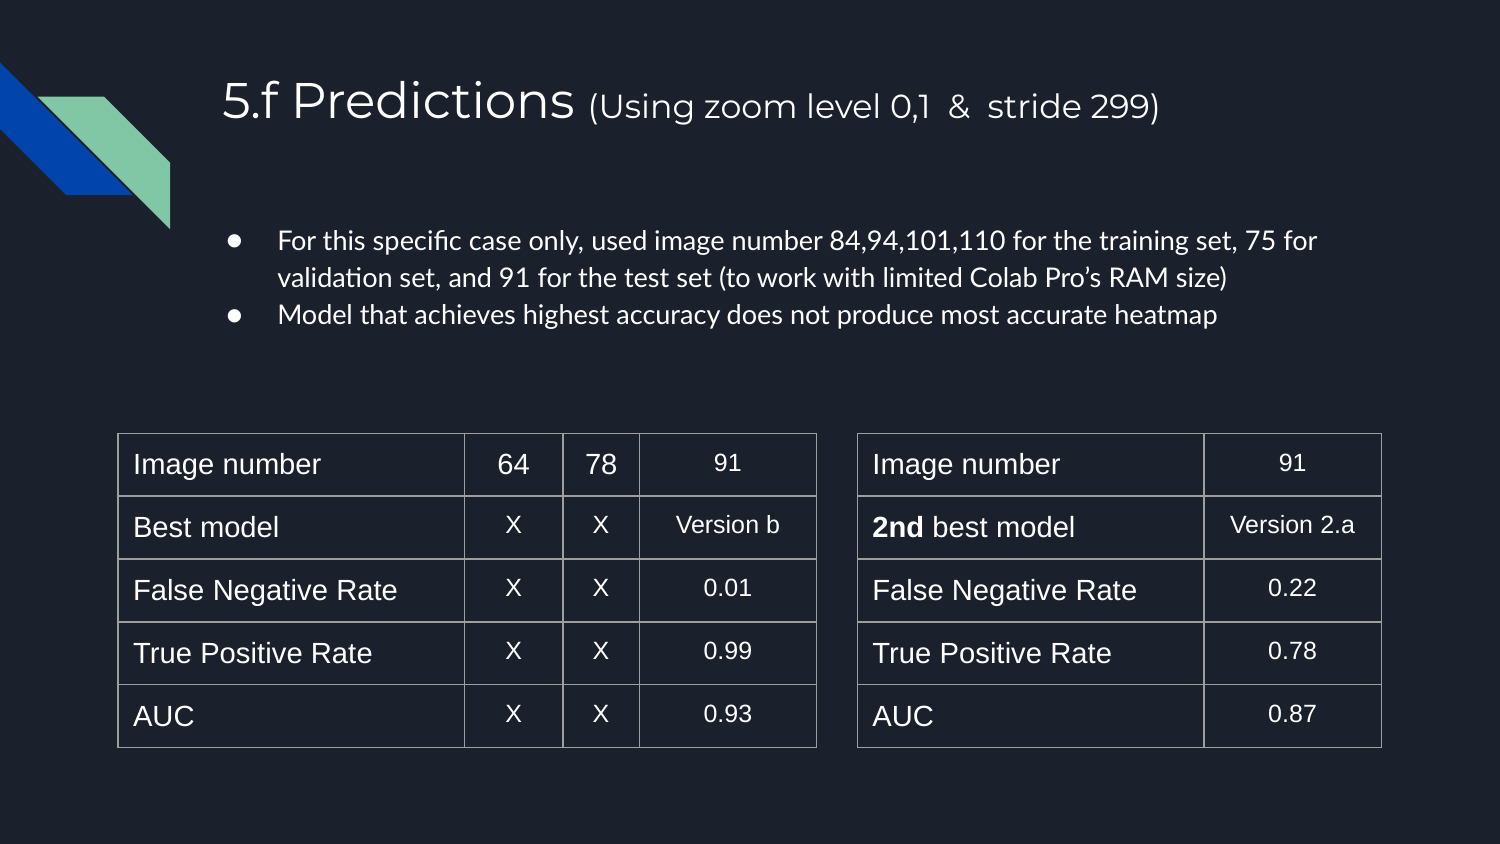

# 5.f Predictions (Using zoom level 0,1  &  stride 299)

For this specific case only, used image number 84,94,101,110 for the training set, 75 for validation set, and 91 for the test set (to work with limited Colab Pro’s RAM size)
Model that achieves highest accuracy does not produce most accurate heatmap

| Image number | 64 | 78 | 91 |
| --- | --- | --- | --- |
| Best model | X | X | Version b |
| False Negative Rate | X | X | 0.01 |
| True Positive Rate | X | X | 0.99 |
| AUC | X | X | 0.93 |
| Image number | 91 |
| --- | --- |
| 2nd best model | Version 2.a |
| False Negative Rate | 0.22 |
| True Positive Rate | 0.78 |
| AUC | 0.87 |